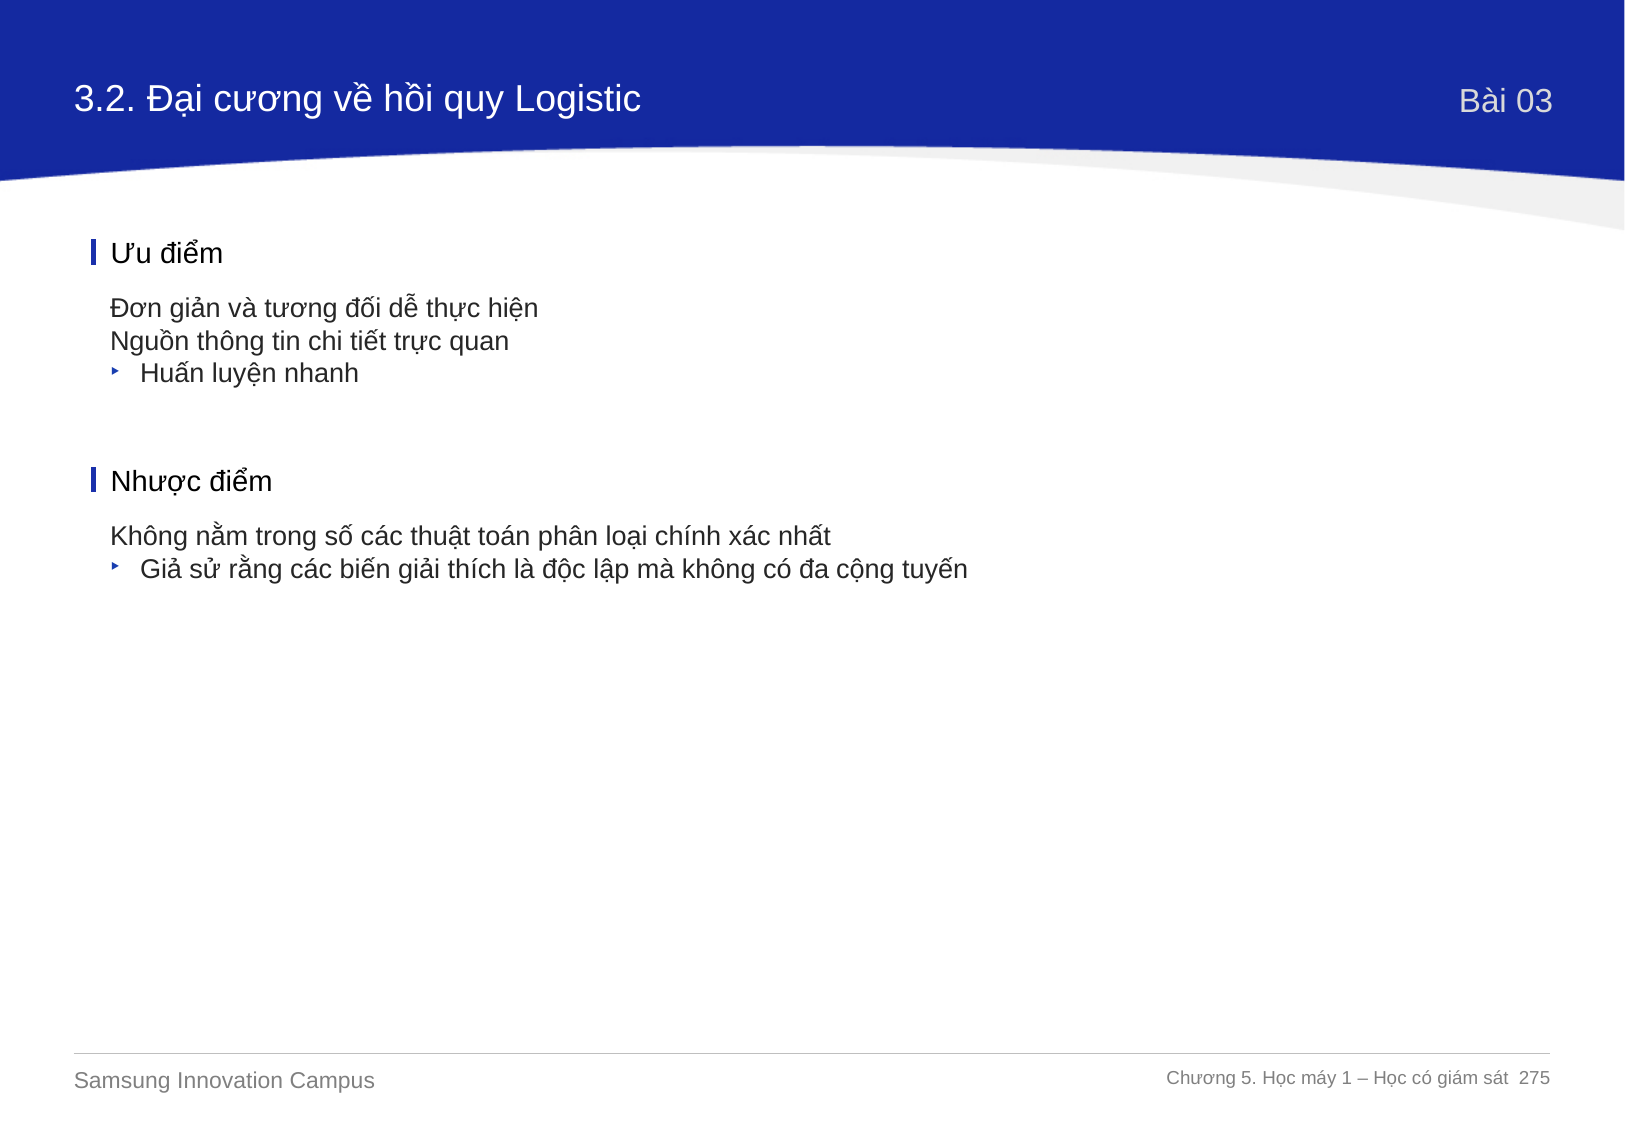

3.2. Đại cương về hồi quy Logistic
Bài 03
Ưu điểm
Đơn giản và tương đối dễ thực hiện
Nguồn thông tin chi tiết trực quan
Huấn luyện nhanh
Nhược điểm
Không nằm trong số các thuật toán phân loại chính xác nhất
Giả sử rằng các biến giải thích là độc lập mà không có đa cộng tuyến